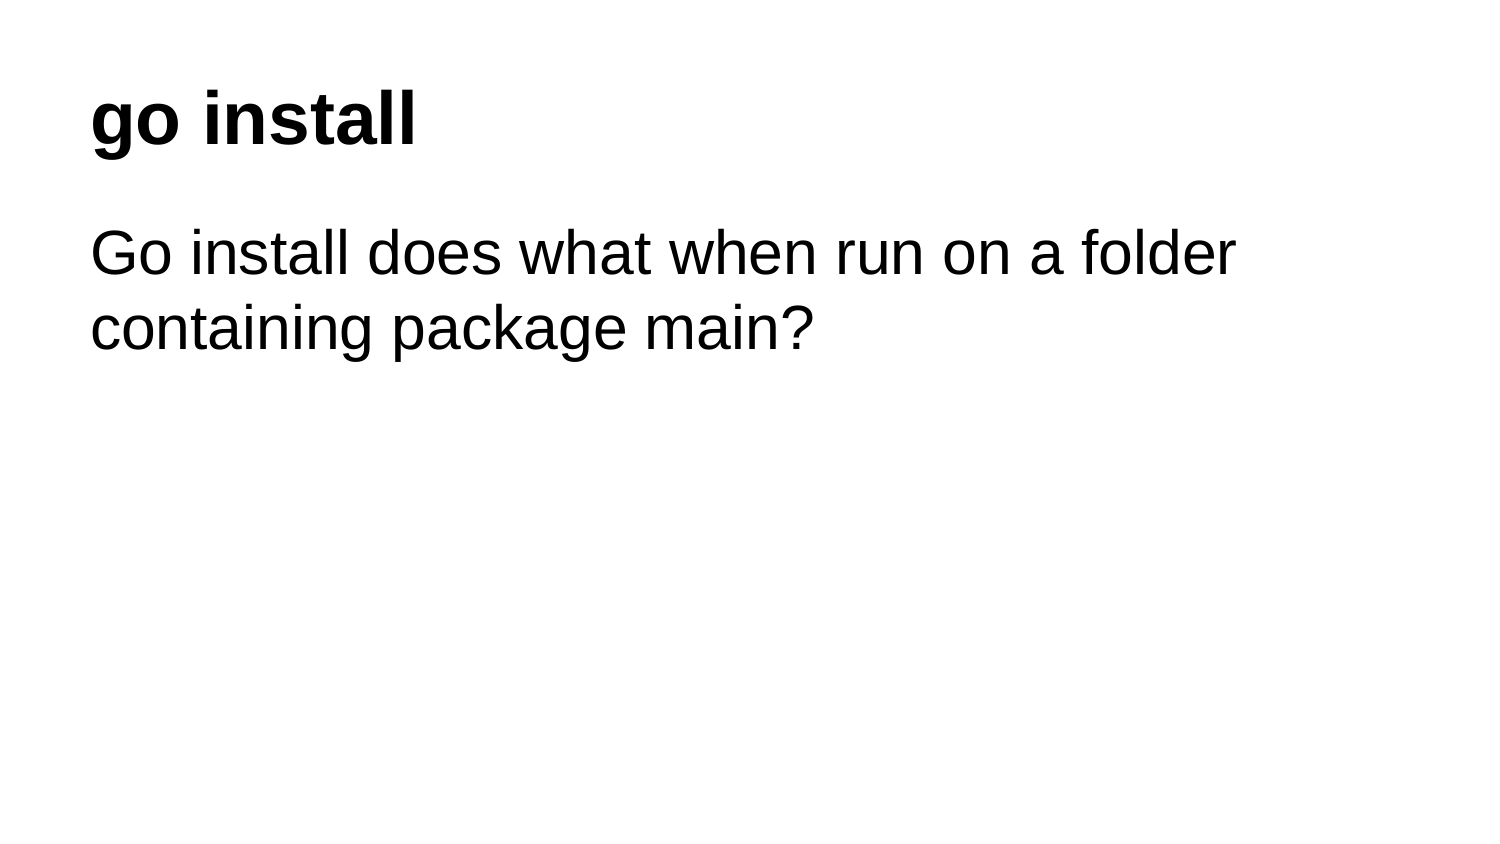

# go install
Go install does what when run on a folder containing package main?